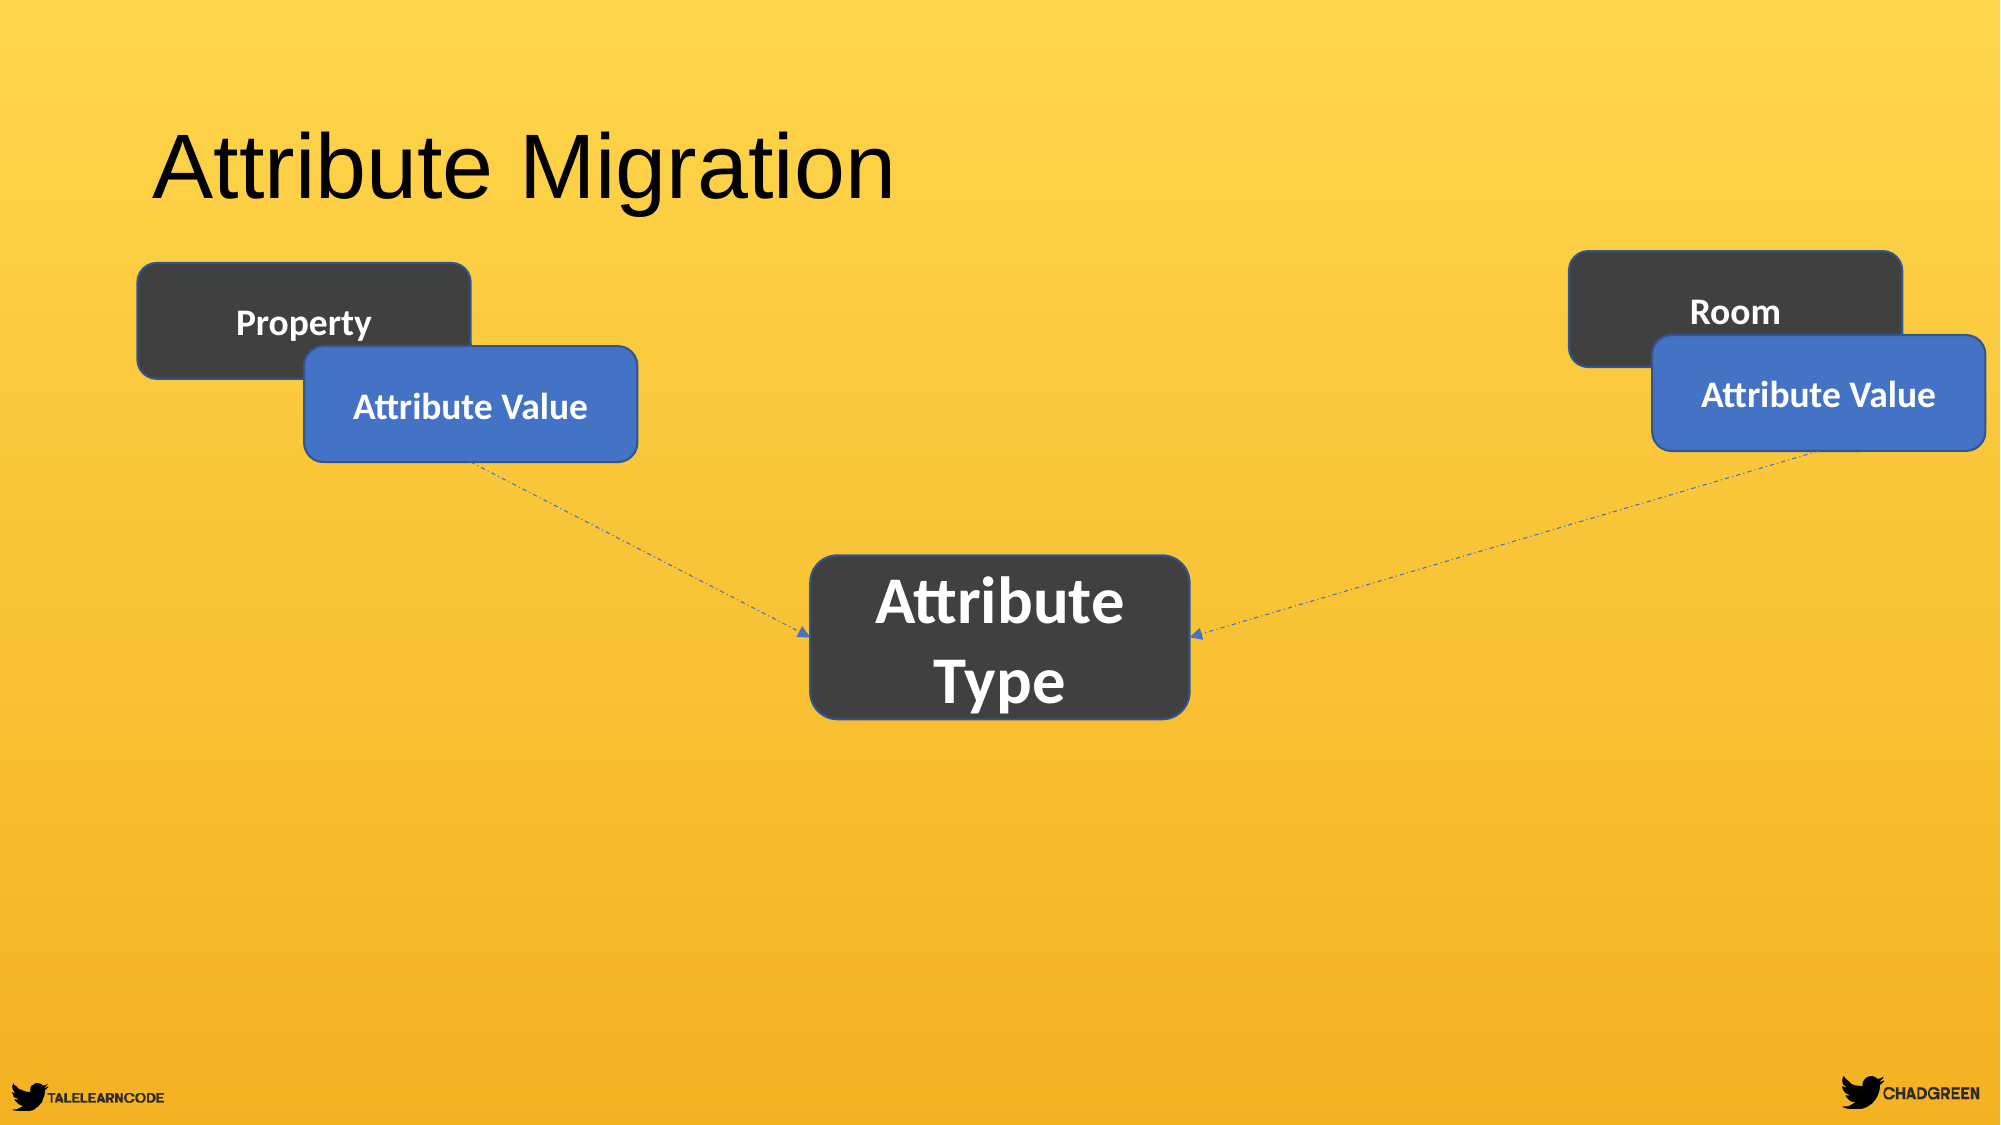

# Attribute Migration
Room
Property
Attribute Value
Attribute Value
Attribute Type